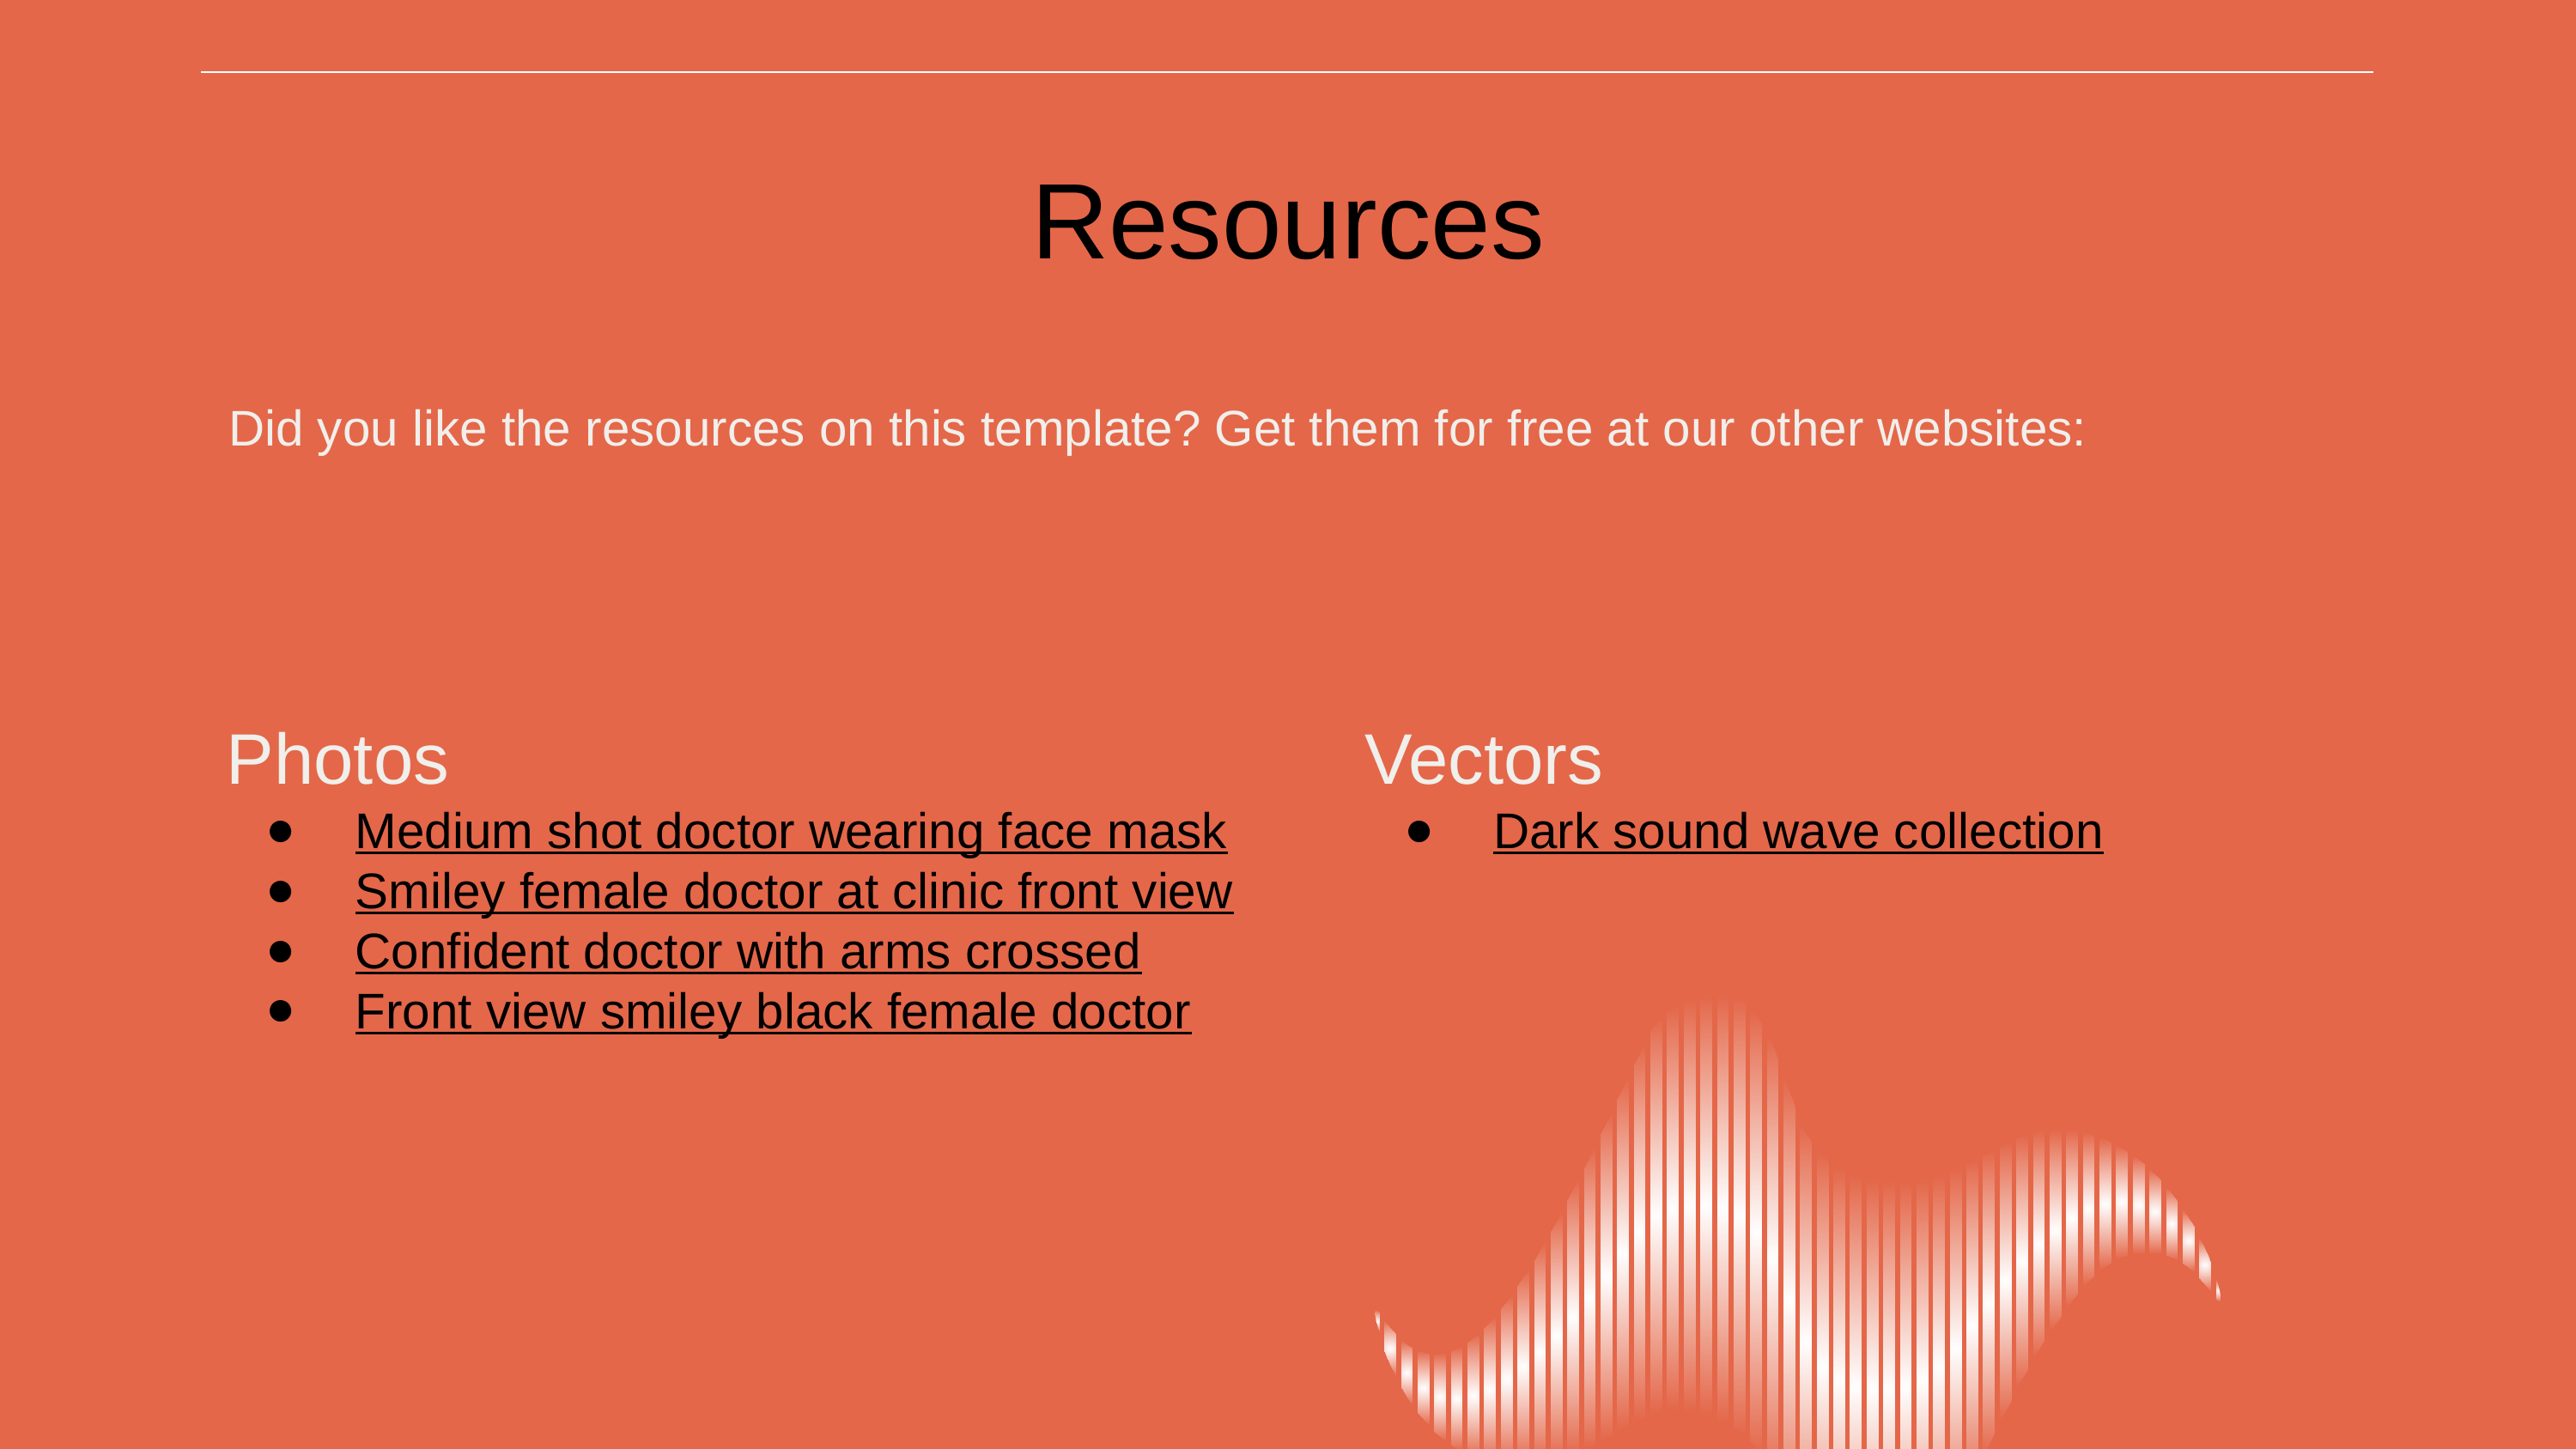

# Resources
Did you like the resources on this template? Get them for free at our other websites:
Vectors
Dark sound wave collection
Photos
Medium shot doctor wearing face mask
Smiley female doctor at clinic front view
Confident doctor with arms crossed
Front view smiley black female doctor